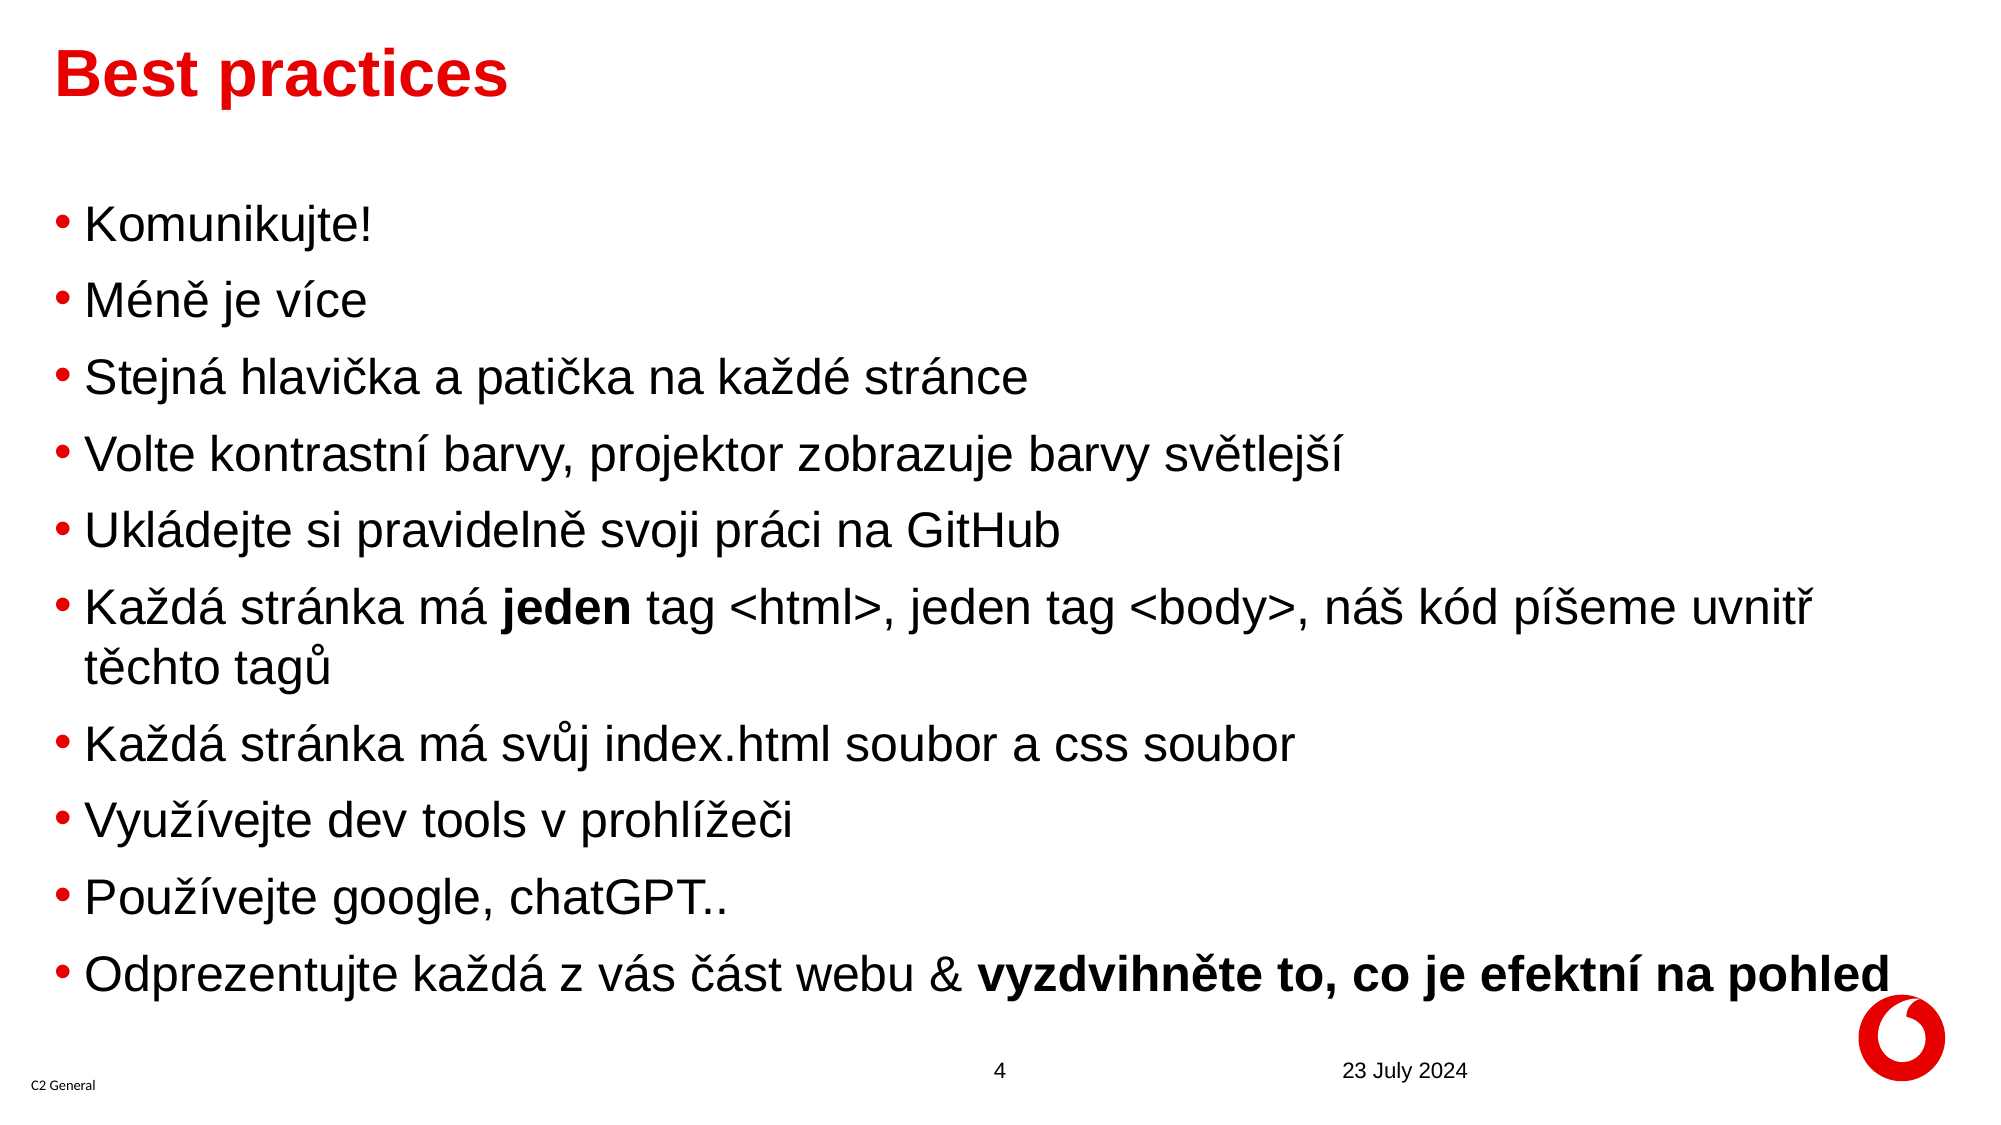

# Best practices
Komunikujte!
Méně je více
Stejná hlavička a patička na každé stránce
Volte kontrastní barvy, projektor zobrazuje barvy světlejší
Ukládejte si pravidelně svoji práci na GitHub
Každá stránka má jeden tag <html>, jeden tag <body>, náš kód píšeme uvnitř těchto tagů
Každá stránka má svůj index.html soubor a css soubor
Využívejte dev tools v prohlížeči
Používejte google, chatGPT..
Odprezentujte každá z vás část webu & vyzdvihněte to, co je efektní na pohled

23 July 2024
4